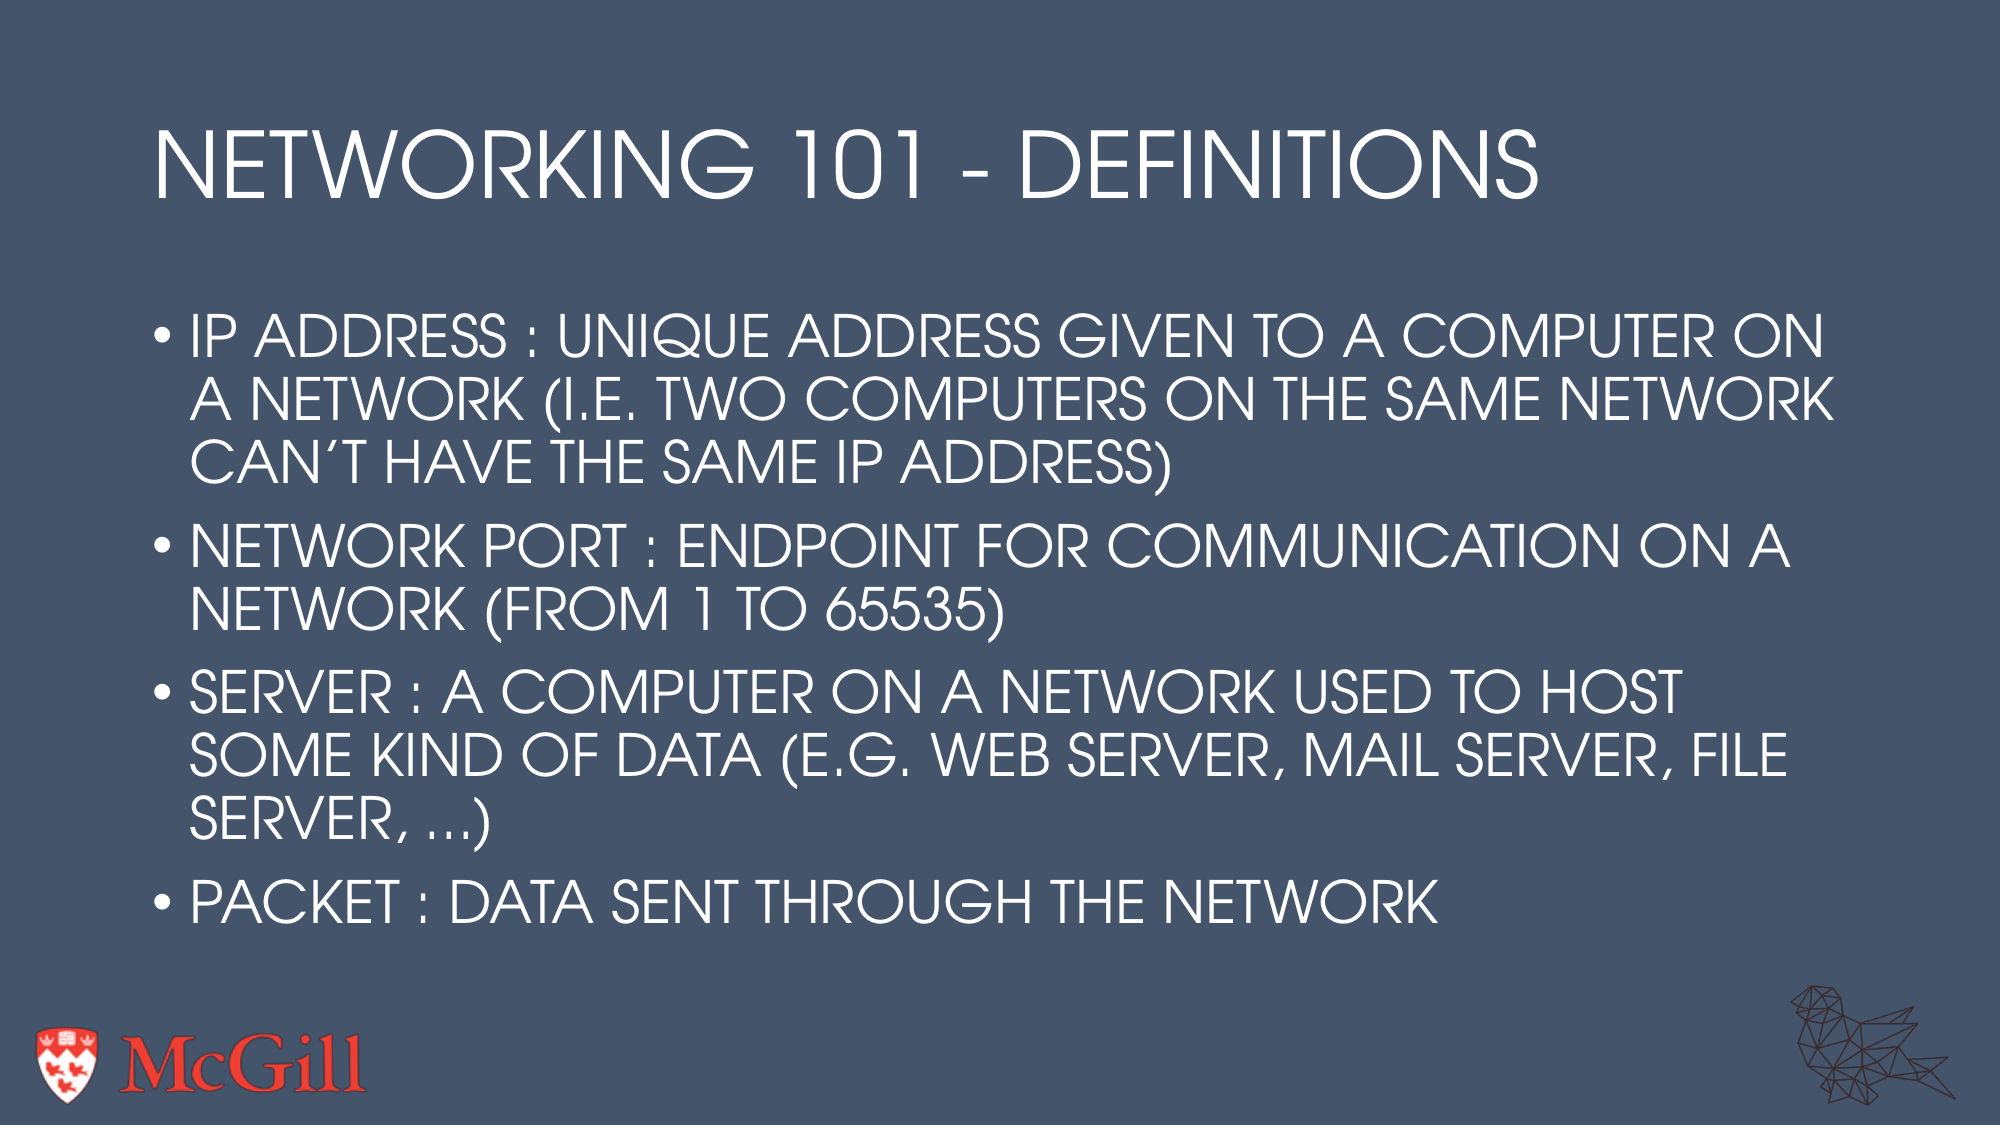

# Networking 101 - Definitions
IP Address : Unique address given to a computer on a network (i.e. two computers on the same network can’t have the same ip address)
Network port : Endpoint for communication on a network (from 1 to 65535)
Server : A computer on a network used to host some kind of data (e.g. web server, mail server, file server, …)
Packet : Data sent through the network